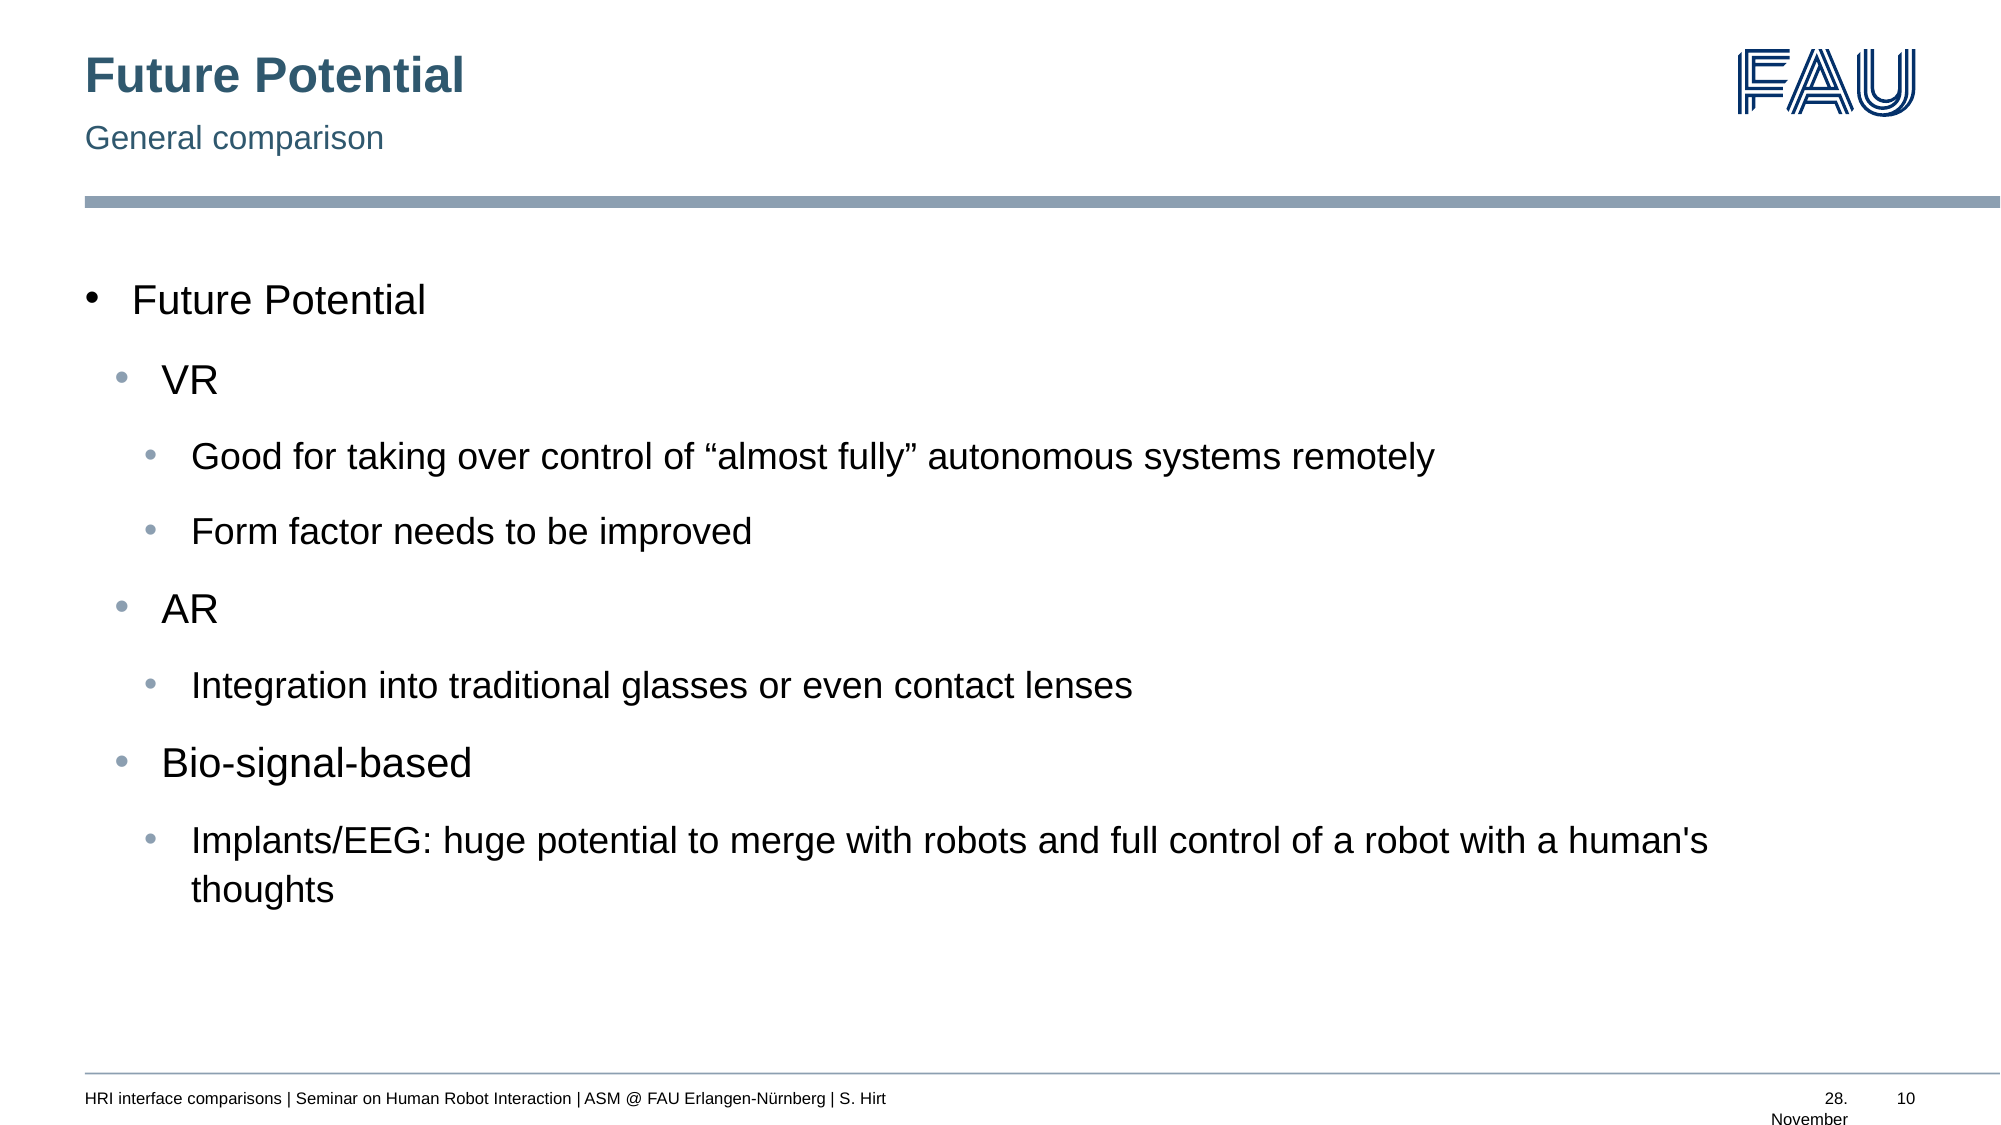

# Future Potential
General comparison
Future Potential
VR
Good for taking over control of “almost fully” autonomous systems remotely
Form factor needs to be improved
AR
Integration into traditional glasses or even contact lenses
Bio-signal-based
Implants/EEG: huge potential to merge with robots and full control of a robot with a human's thoughts
HRI interface comparisons | Seminar on Human Robot Interaction | ASM @ FAU Erlangen-Nürnberg | S. Hirt
28. November 2022
10